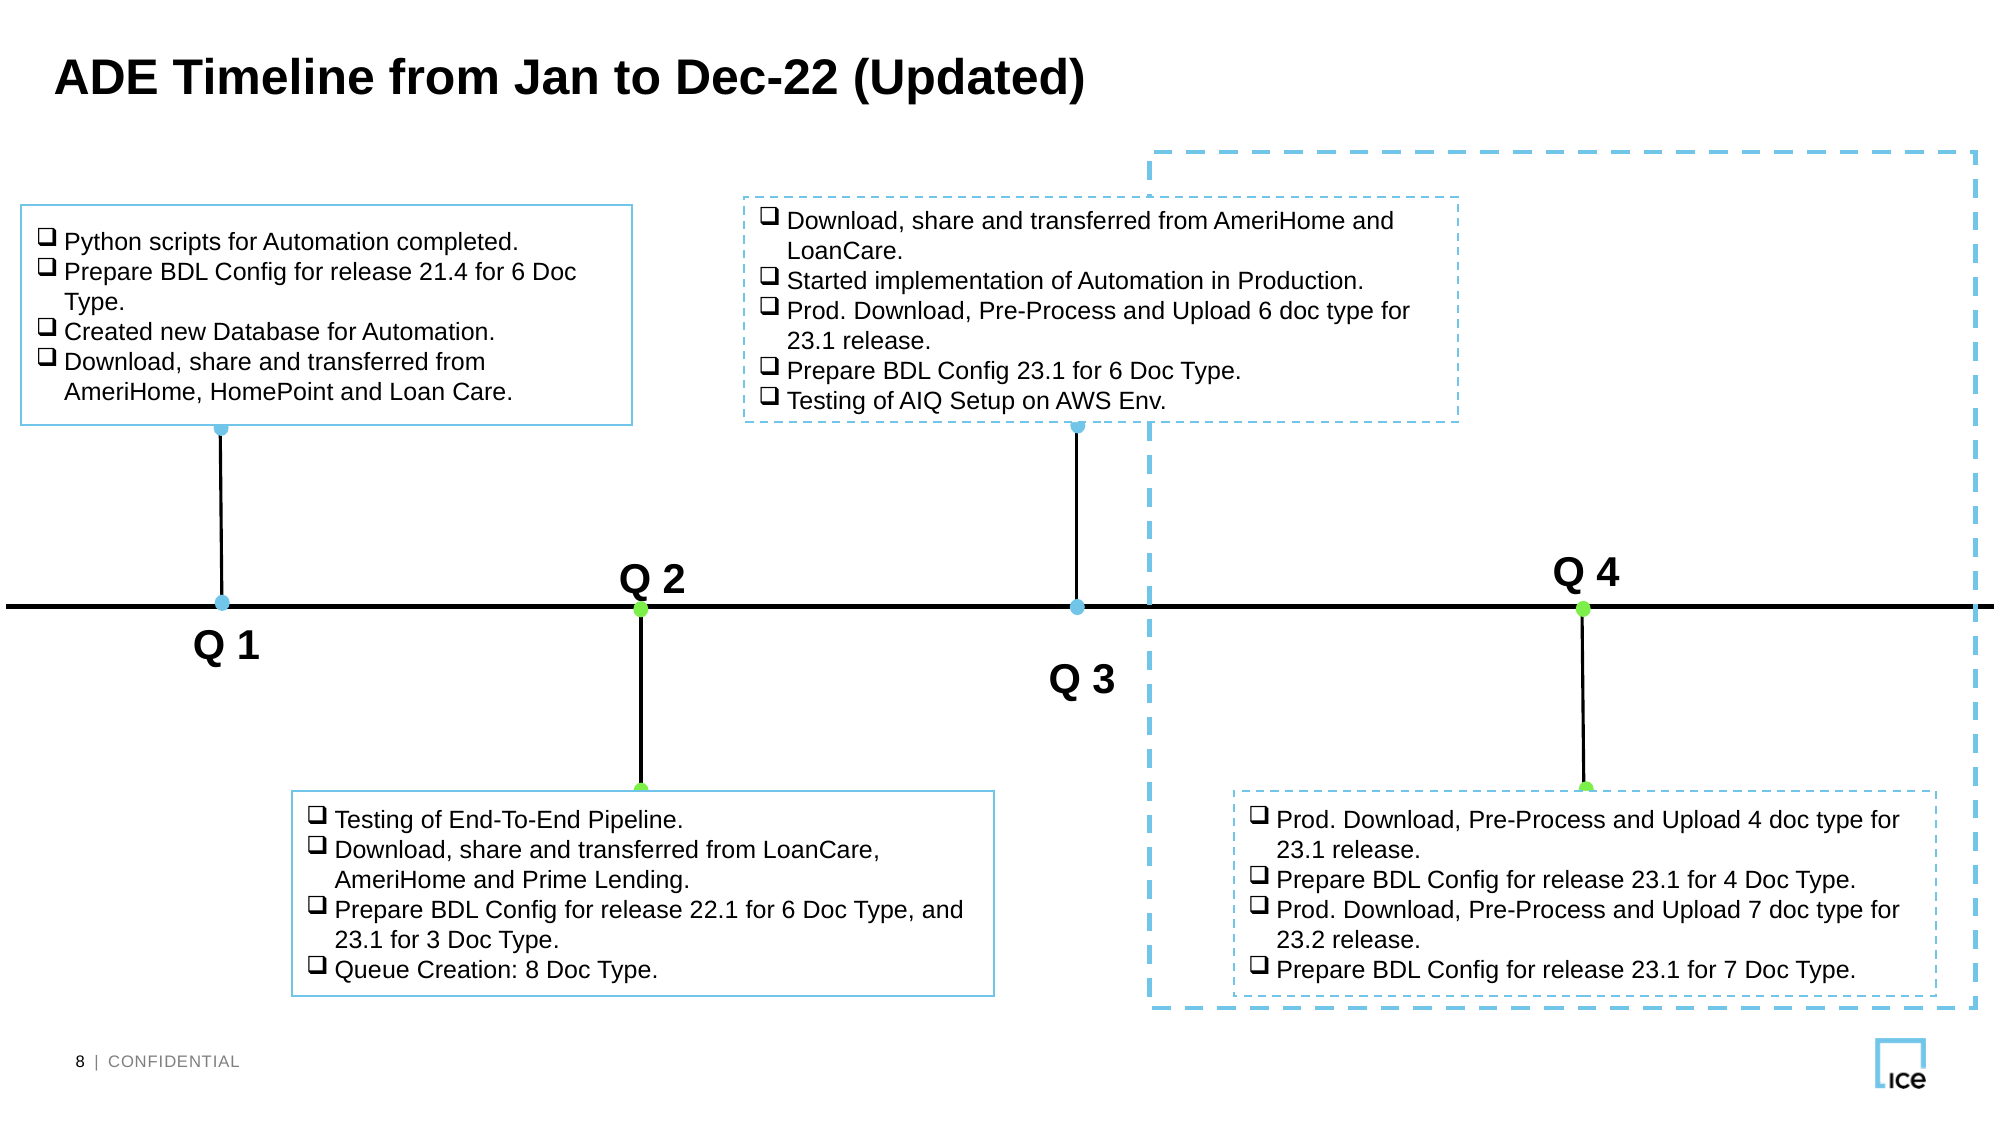

ADE Timeline from Jan to Dec-22 (Updated)

Q 1

Prod. Download, Pre-Process and Upload 4 doc type for 23.1 release.
Prepare BDL Config for release 23.1 for 4 Doc Type.
Prod. Download, Pre-Process and Upload 7 doc type for 23.2 release.
Prepare BDL Config for release 23.1 for 7 Doc Type.
Testing of End-To-End Pipeline.
Download, share and transferred from LoanCare, AmeriHome and Prime Lending.
Prepare BDL Config for release 22.1 for 6 Doc Type, and 23.1 for 3 Doc Type.
Queue Creation: 8 Doc Type.
Download, share and transferred from AmeriHome and LoanCare.
Started implementation of Automation in Production.
Prod. Download, Pre-Process and Upload 6 doc type for 23.1 release.
Prepare BDL Config 23.1 for 6 Doc Type.
Testing of AIQ Setup on AWS Env.
Python scripts for Automation completed.
Prepare BDL Config for release 21.4 for 6 Doc Type.
Created new Database for Automation.
Download, share and transferred from AmeriHome, HomePoint and Loan Care.
Q 4
Q 2
Q 3